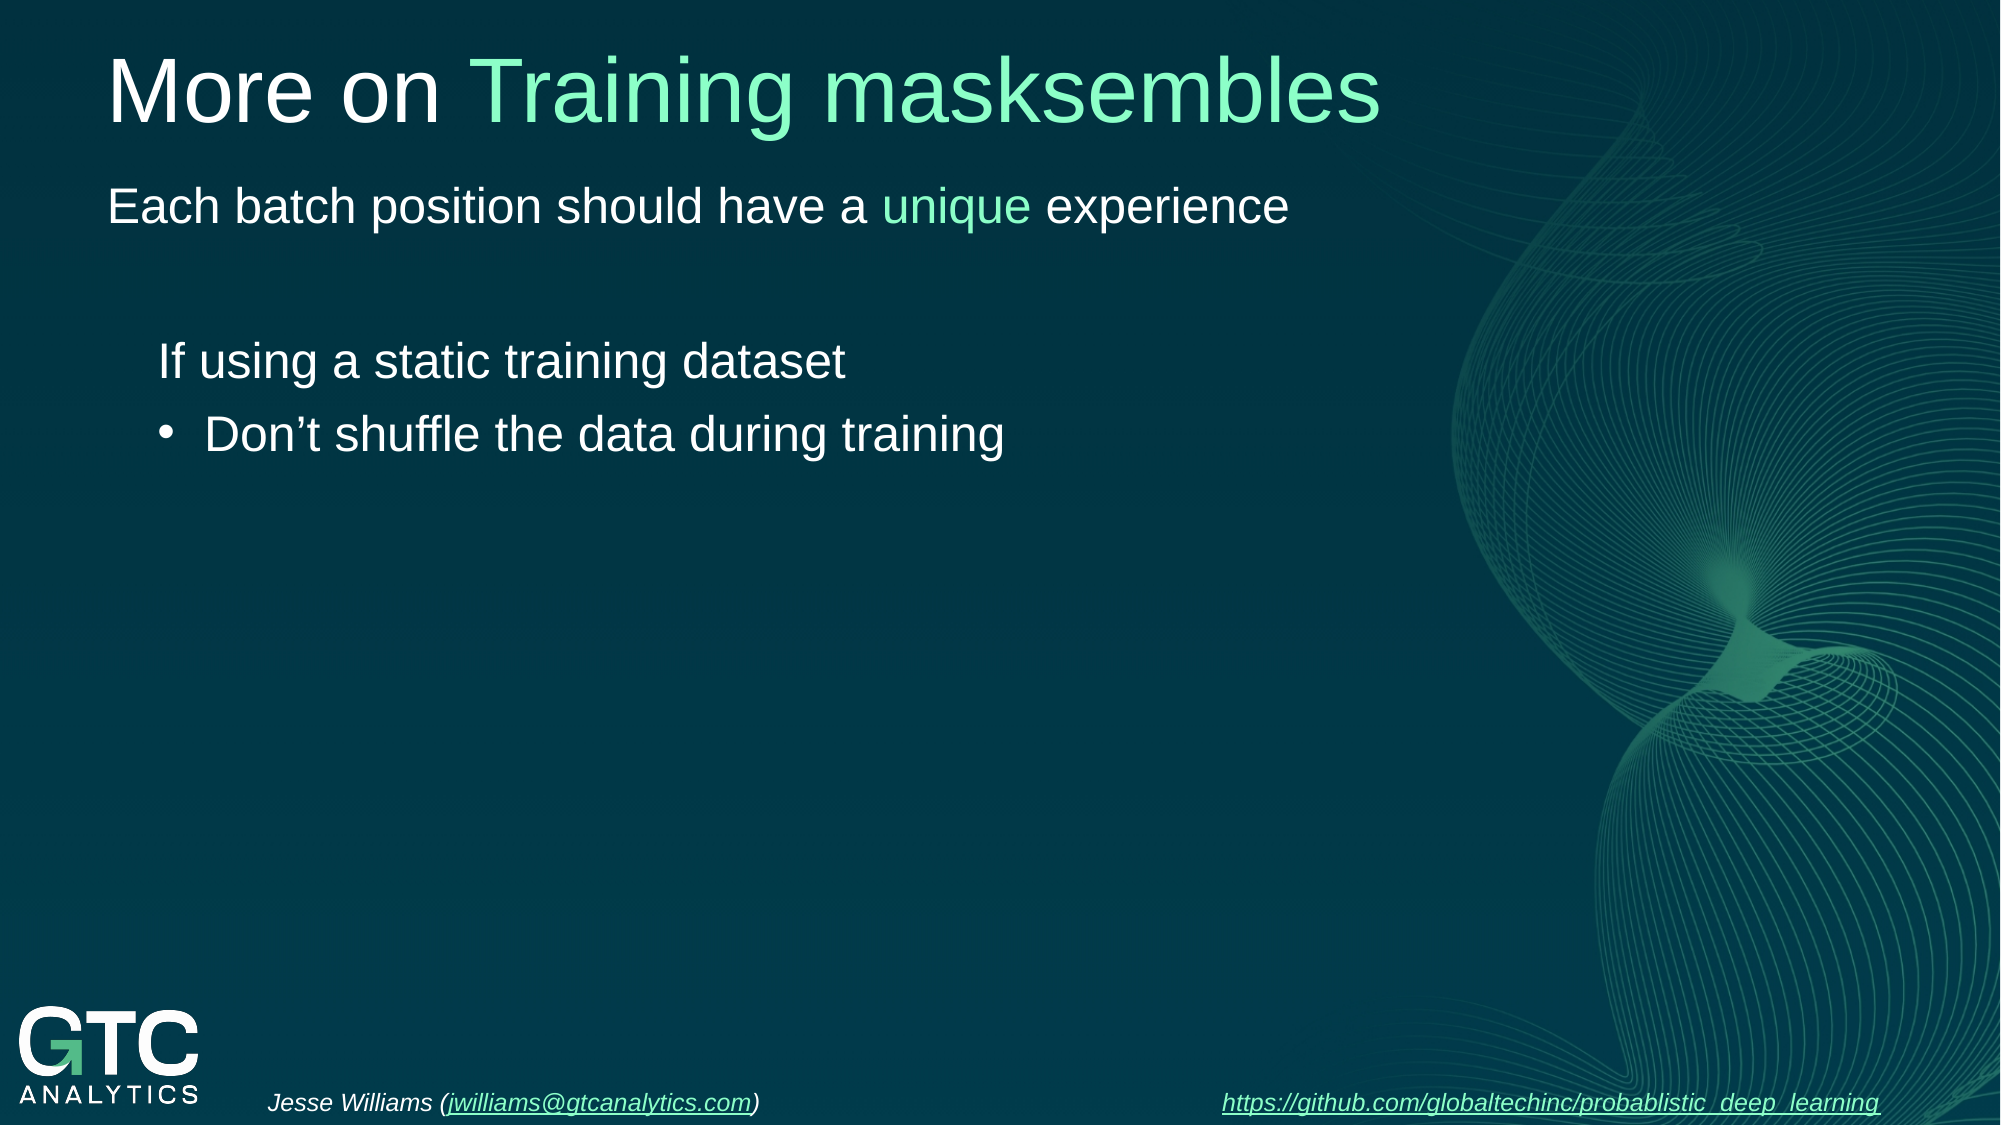

More on Training masksembles
Each batch position should have a unique experience
If using a static training dataset
Don’t shuffle the data during training